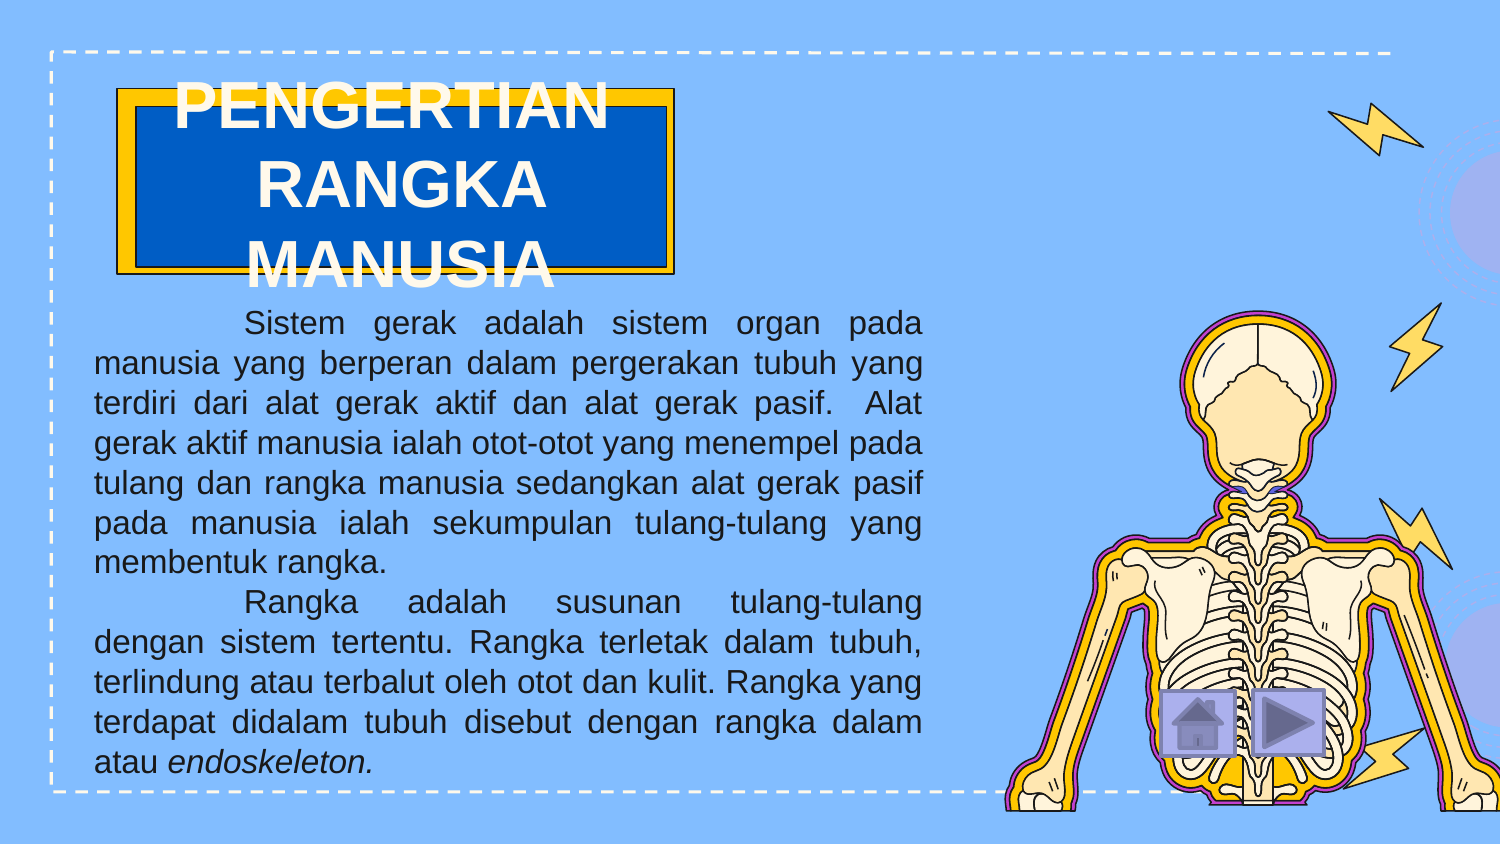

# PENGERTIAN RANGKA MANUSIA
	Sistem gerak adalah sistem organ pada manusia yang berperan dalam pergerakan tubuh yang terdiri dari alat gerak aktif dan alat gerak pasif.  Alat gerak aktif manusia ialah otot-otot yang menempel pada tulang dan rangka manusia sedangkan alat gerak pasif pada manusia ialah sekumpulan tulang-tulang yang membentuk rangka.
	Rangka adalah susunan tulang-tulang dengan sistem tertentu. Rangka terletak dalam tubuh, terlindung atau terbalut oleh otot dan kulit. Rangka yang terdapat didalam tubuh disebut dengan rangka dalam atau endoskeleton.

Please keep this slide for attribution